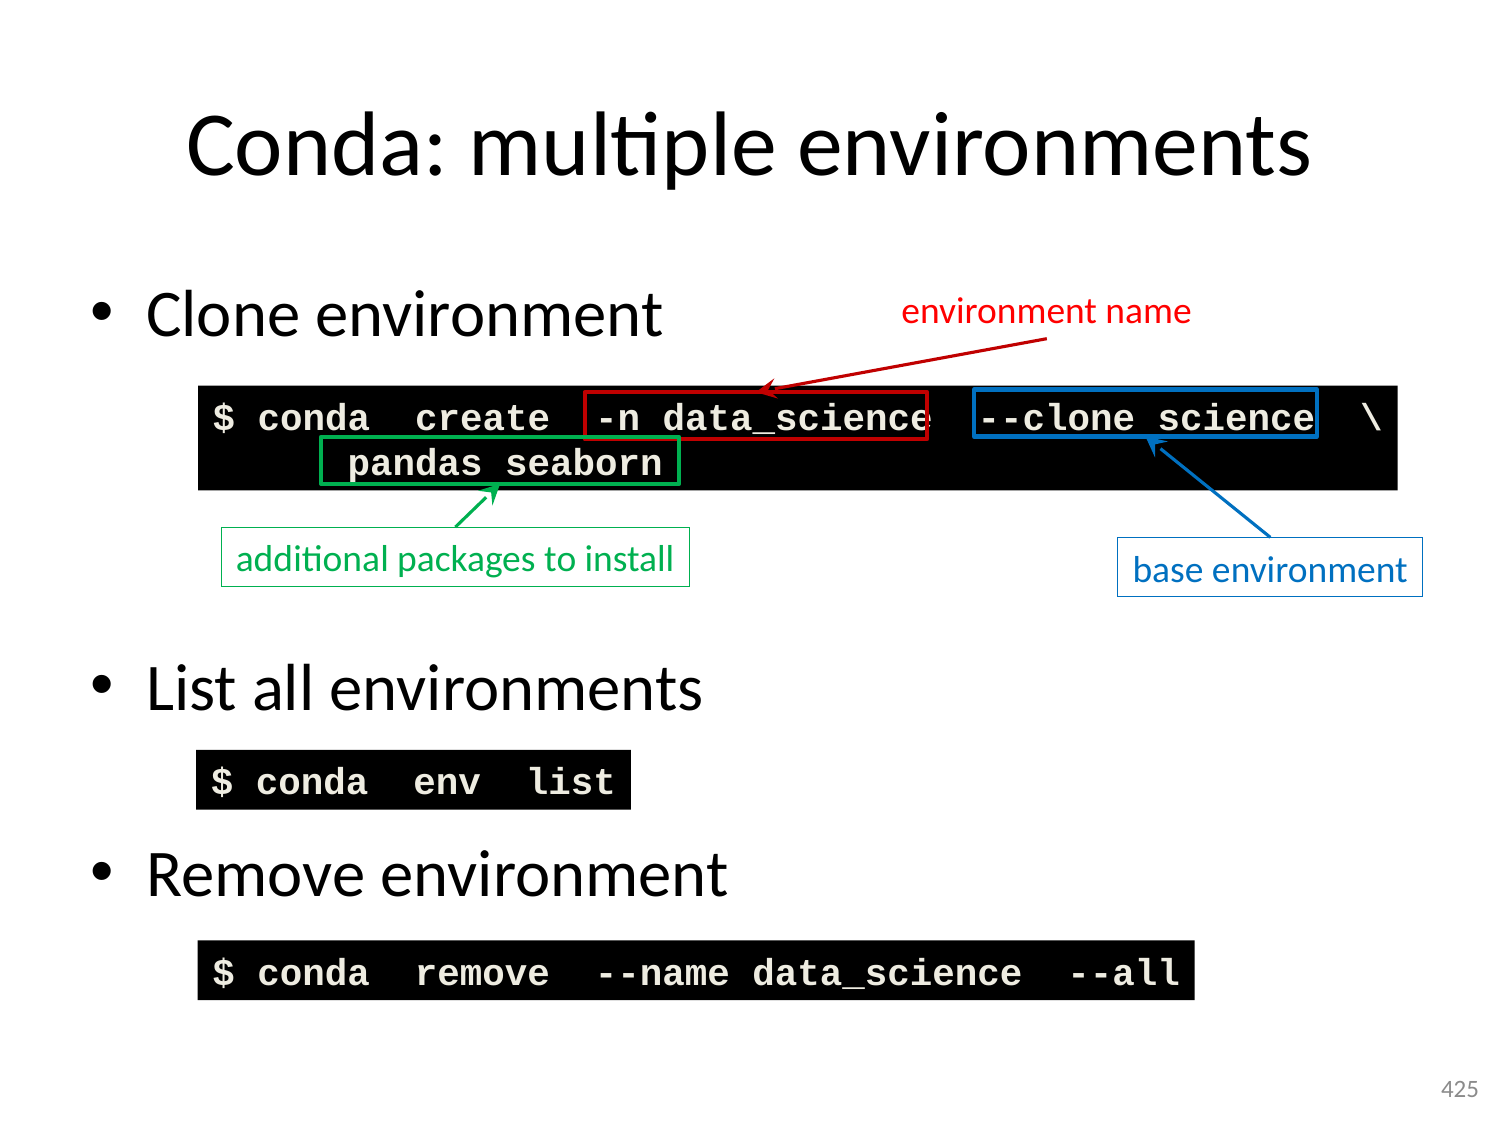

# Conda: multiple environments
Clone environment

List all environments

Remove environment
environment name

$ conda  create  -n data_science  --clone science  \
      pandas seaborn

base environment

additional packages to install
$ conda  env  list
$ conda  remove  --name data_science  --all
425